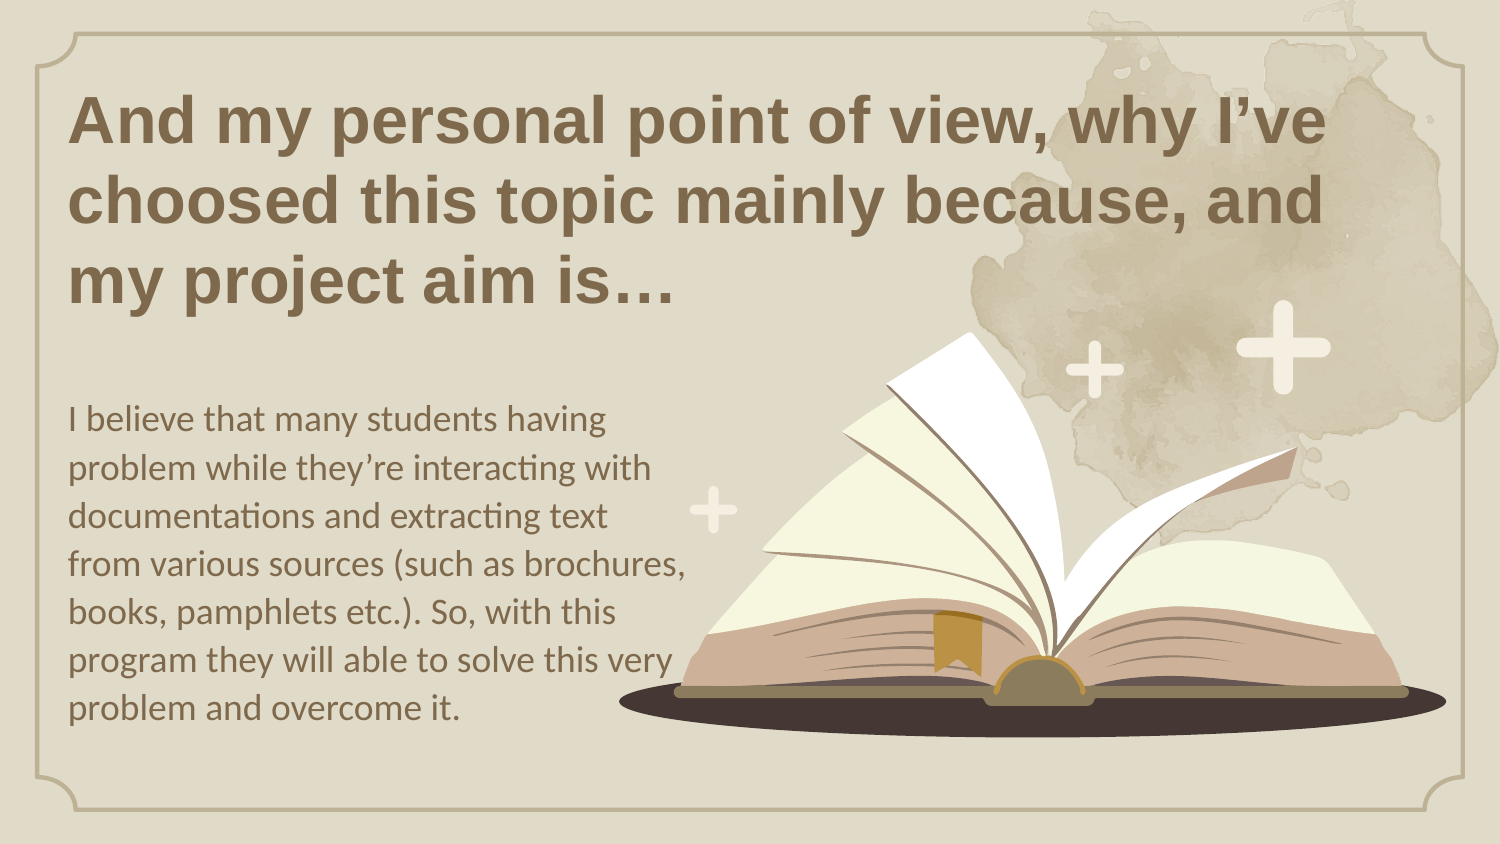

# And my personal point of view, why I’ve choosed this topic mainly because, and my project aim is…

I believe that many students having problem while they’re interacting with documentations and extracting text from various sources (such as brochures, books, pamphlets etc.). So, with this program they will able to solve this very problem and overcome it.